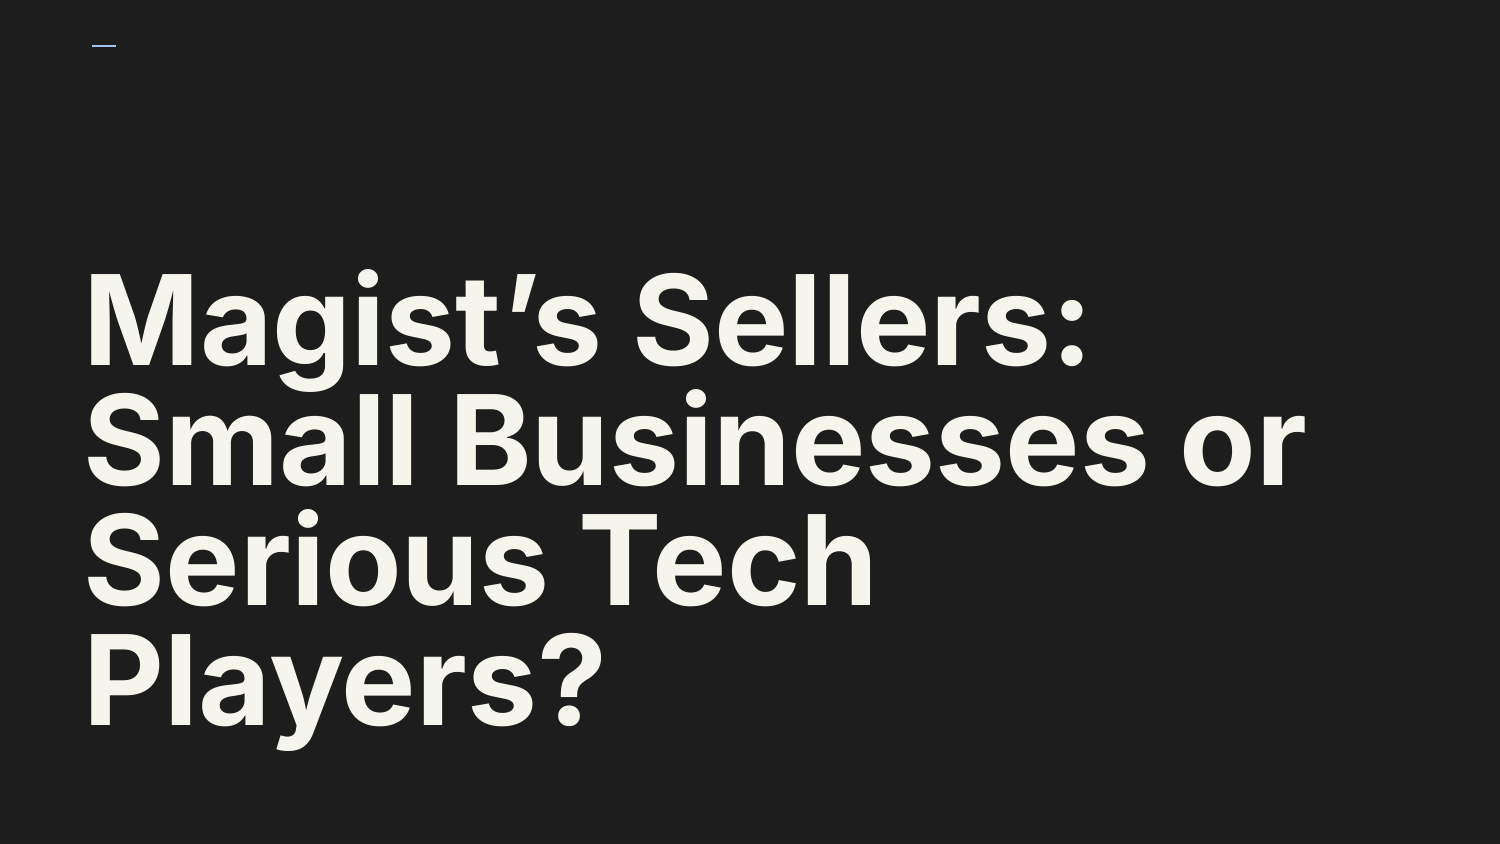

# Magist’s Sellers: Small Businesses or Serious Tech Players?